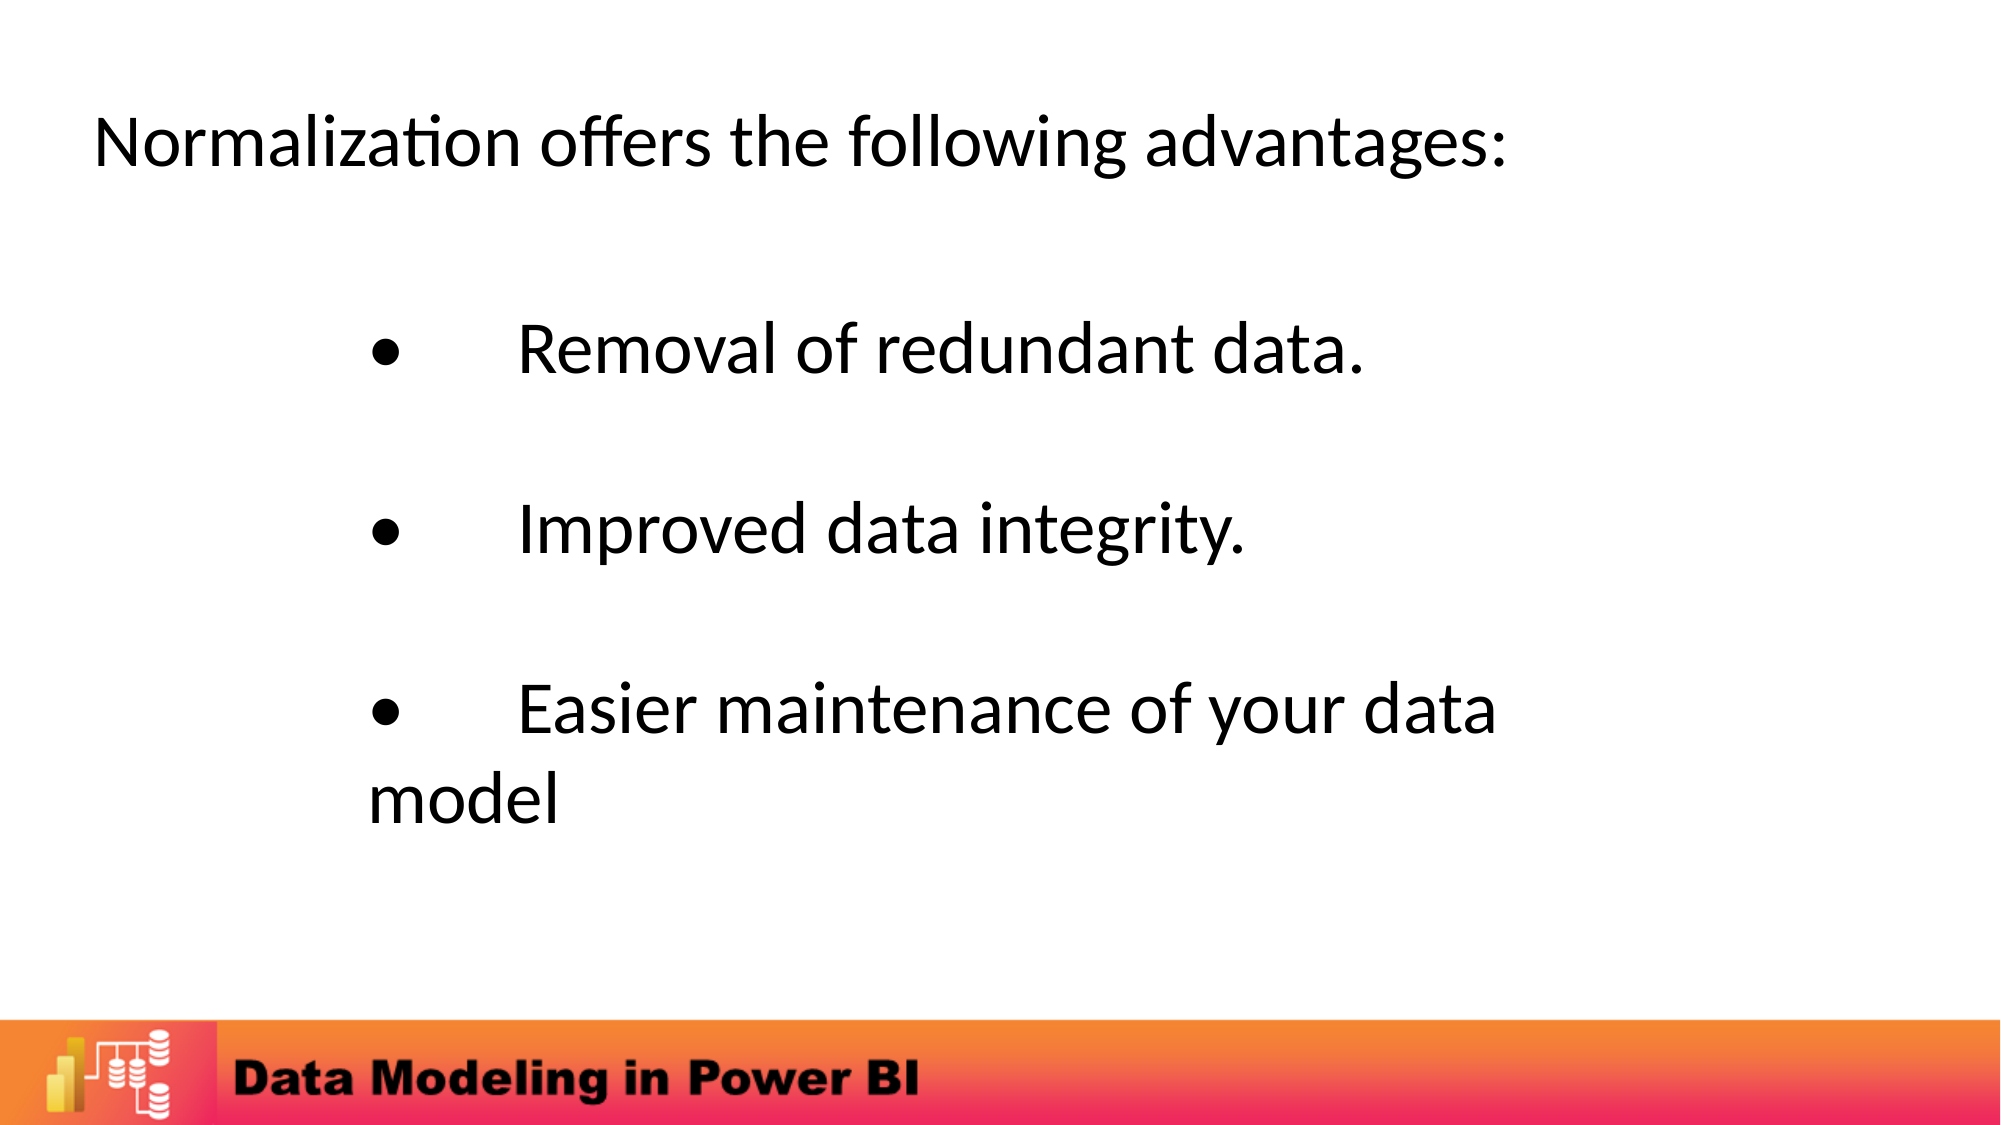

Normalization offers the following advantages:
•	Removal of redundant data.

•	Improved data integrity.

•	Easier maintenance of your data model